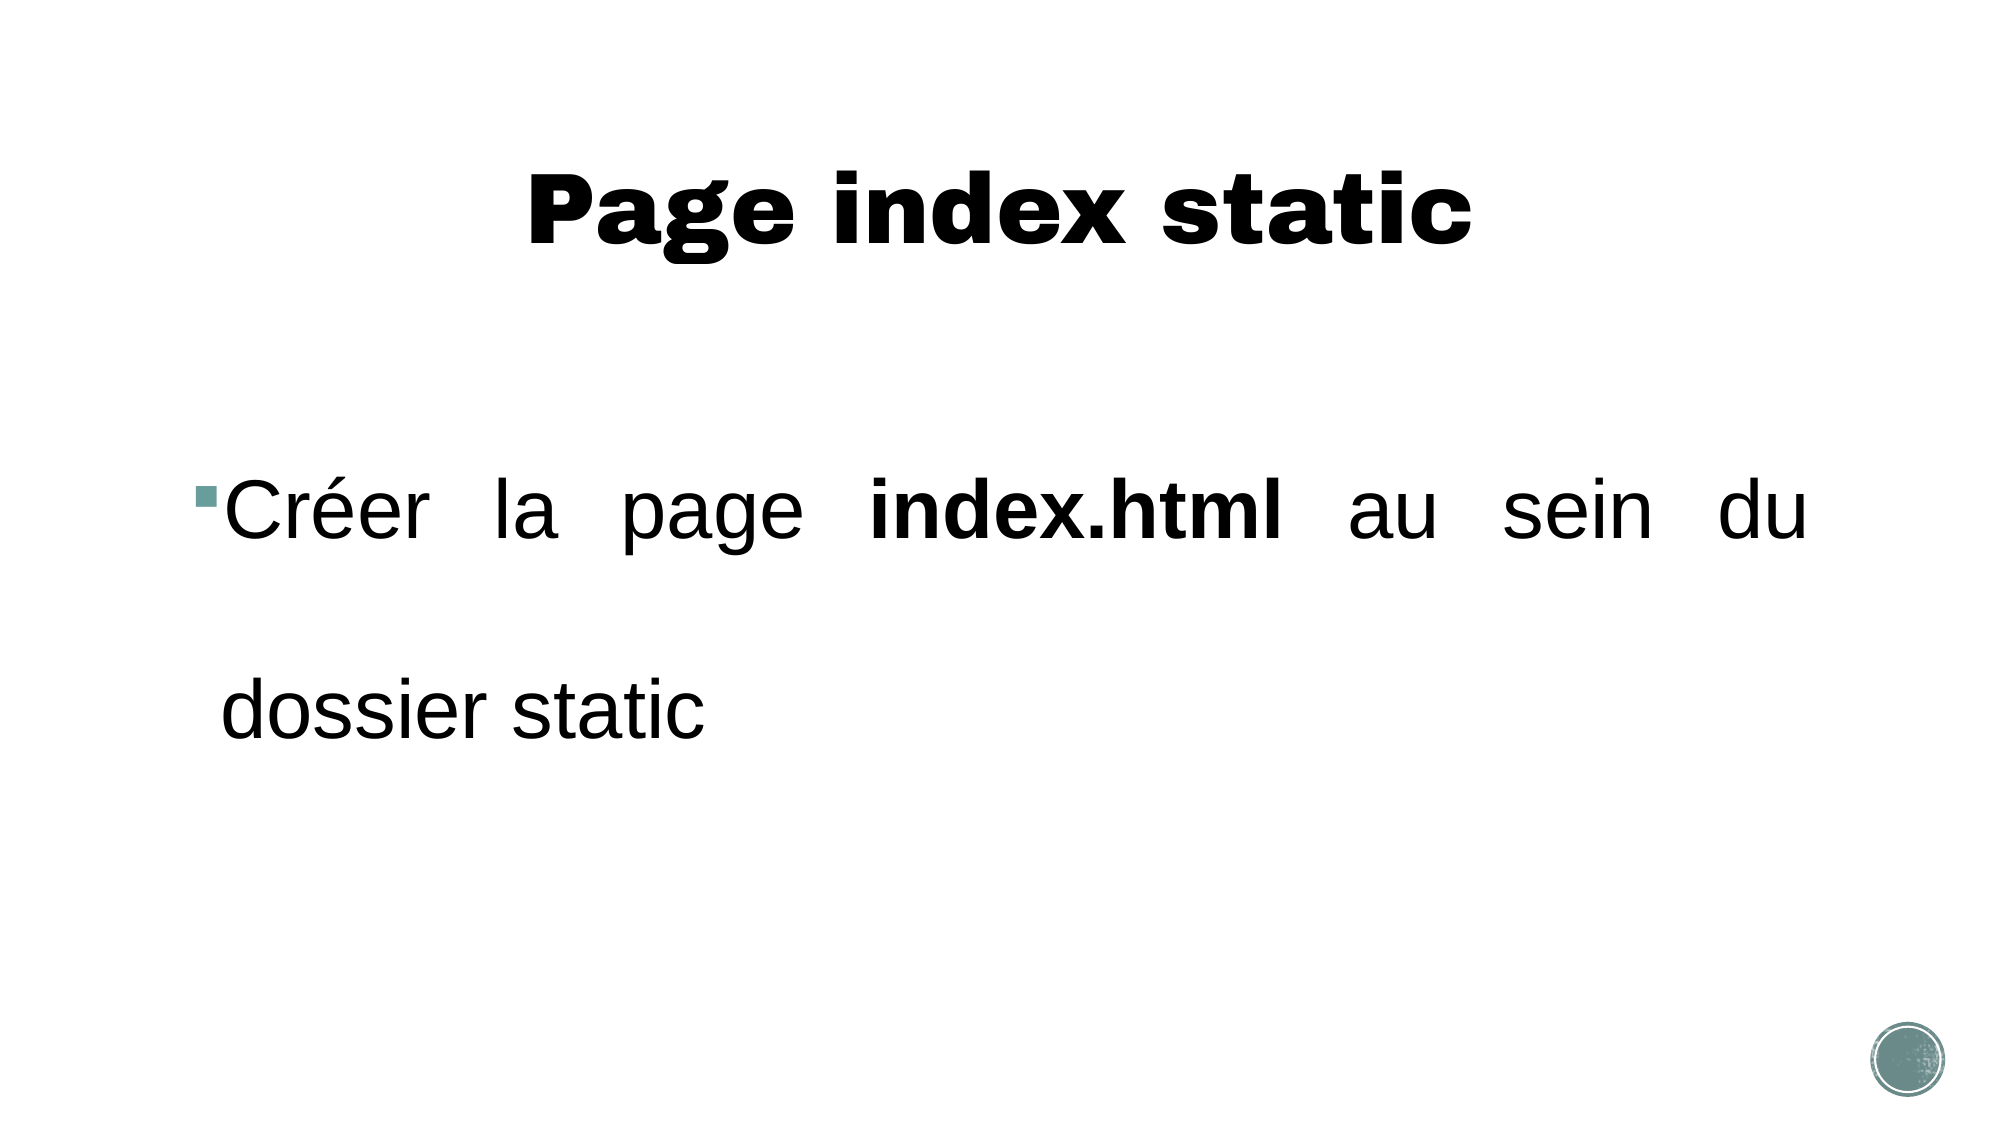

# Page index static
Créer la page index.html au sein du dossier static